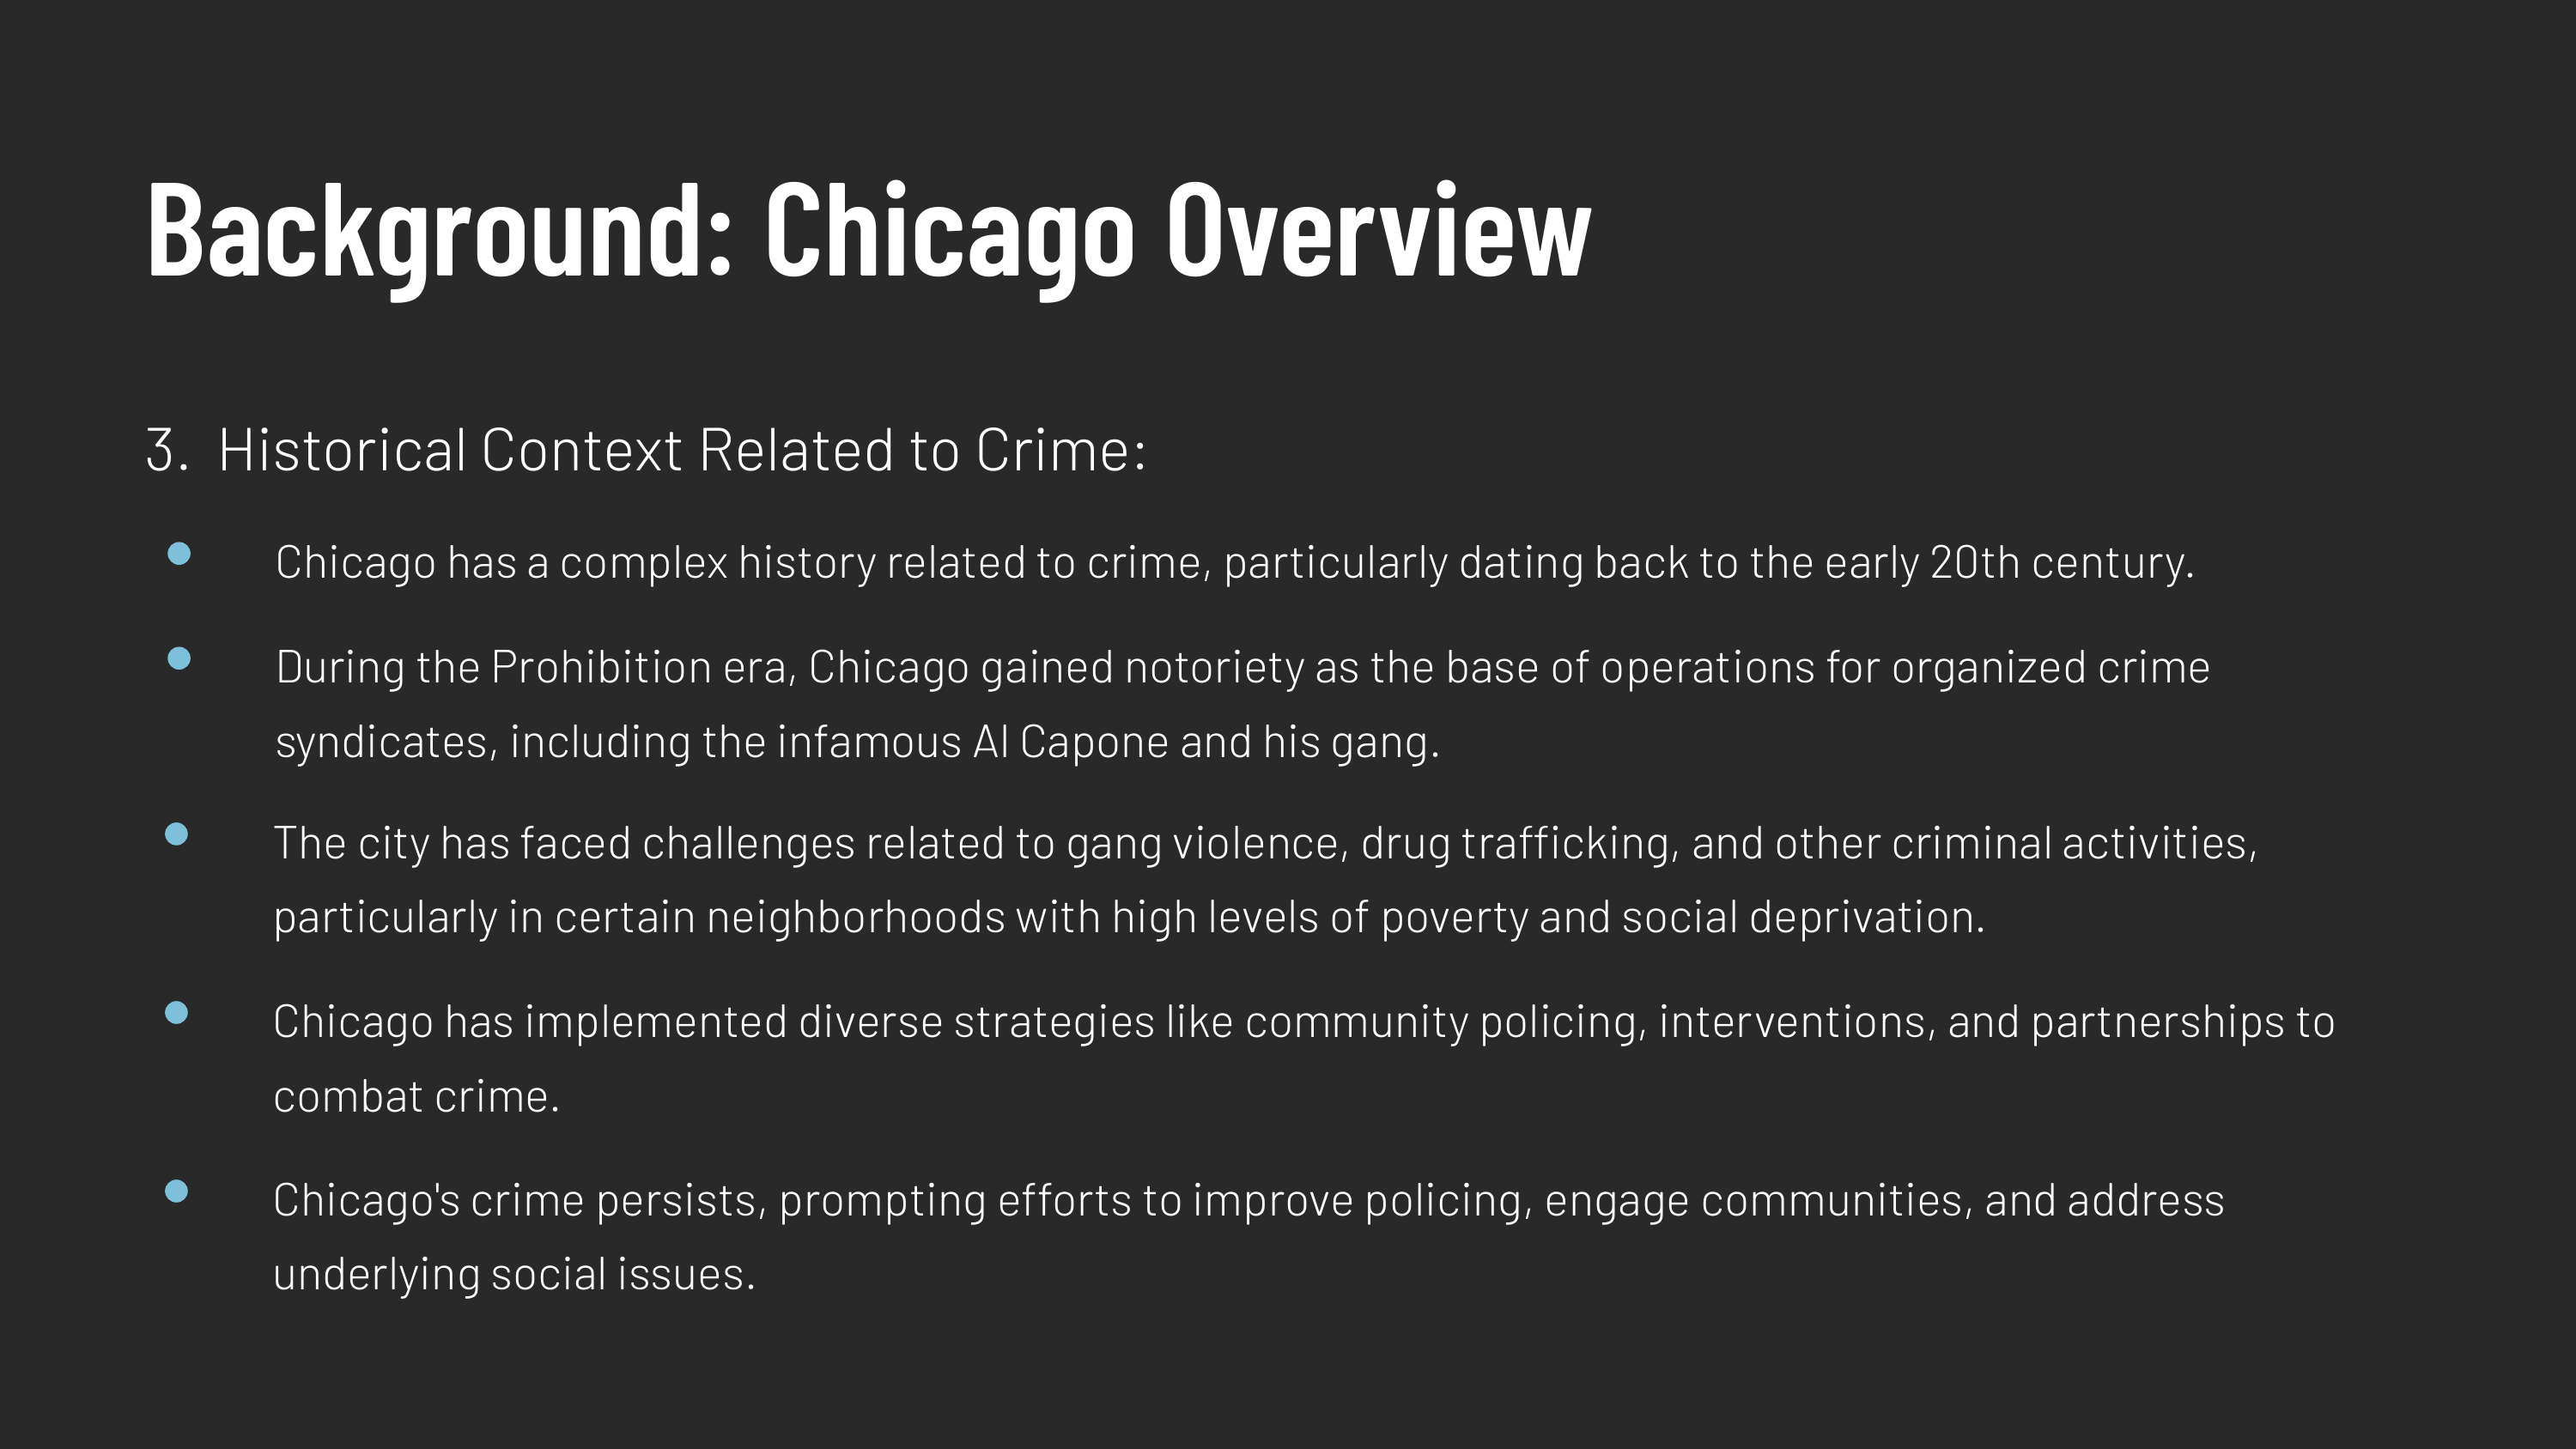

Background: Chicago Overview
3.  Historical Context Related to Crime:
Chicago has a complex history related to crime, particularly dating back to the early 20th century.

During the Prohibition era, Chicago gained notoriety as the base of operations for organized crime syndicates, including the infamous Al Capone and his gang.

The city has faced challenges related to gang violence, drug trafficking, and other criminal activities, particularly in certain neighborhoods with high levels of poverty and social deprivation.

Chicago has implemented diverse strategies like community policing, interventions, and partnerships to combat crime.

Chicago's crime persists, prompting efforts to improve policing, engage communities, and address underlying social issues.